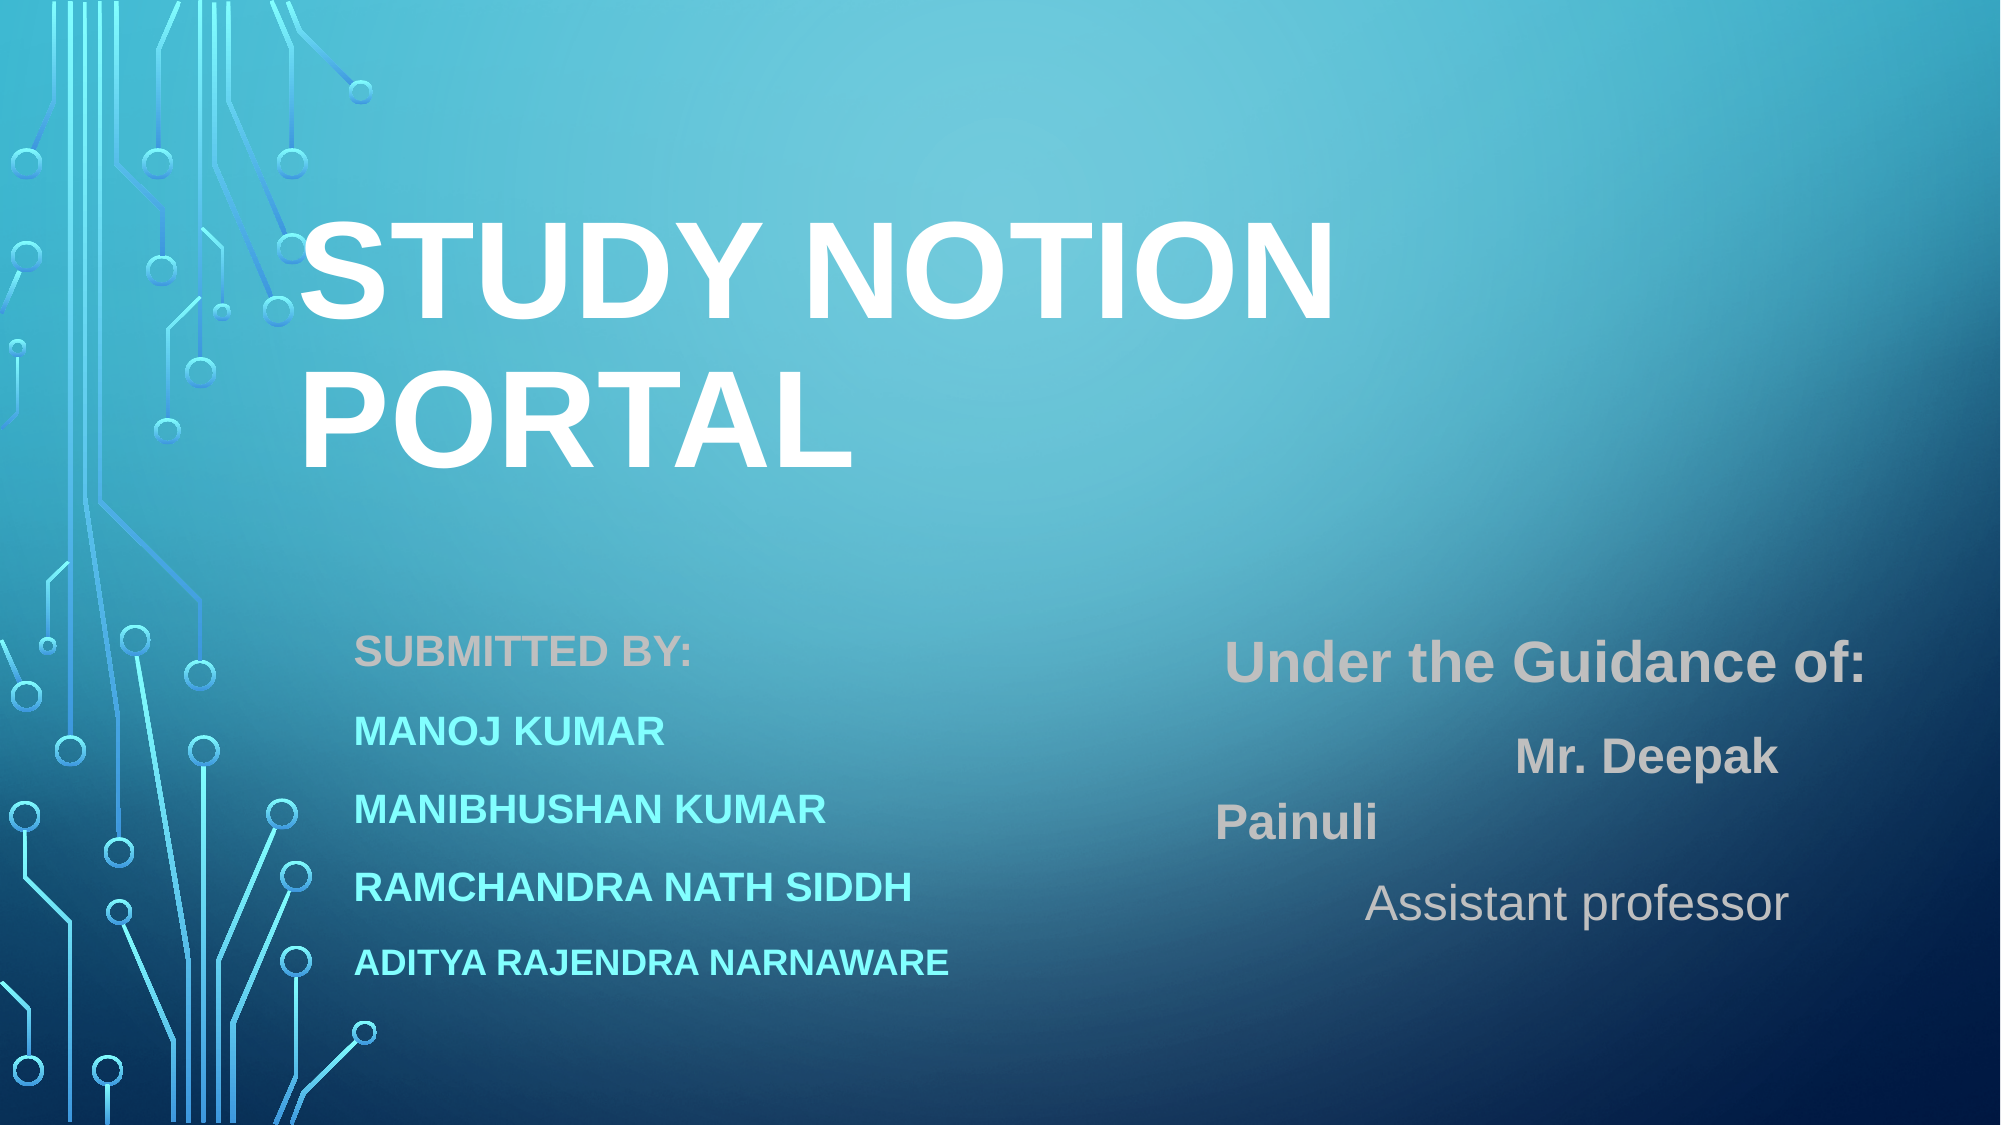

# Study Notion portal
Submitted by:
		Manoj Kumar
		Manibhushan Kumar
		Ramchandra Nath Siddh
		Aditya Rajendra Narnaware
 Under the Guidance of:
     		Mr. Deepak Painuli
      	Assistant professor